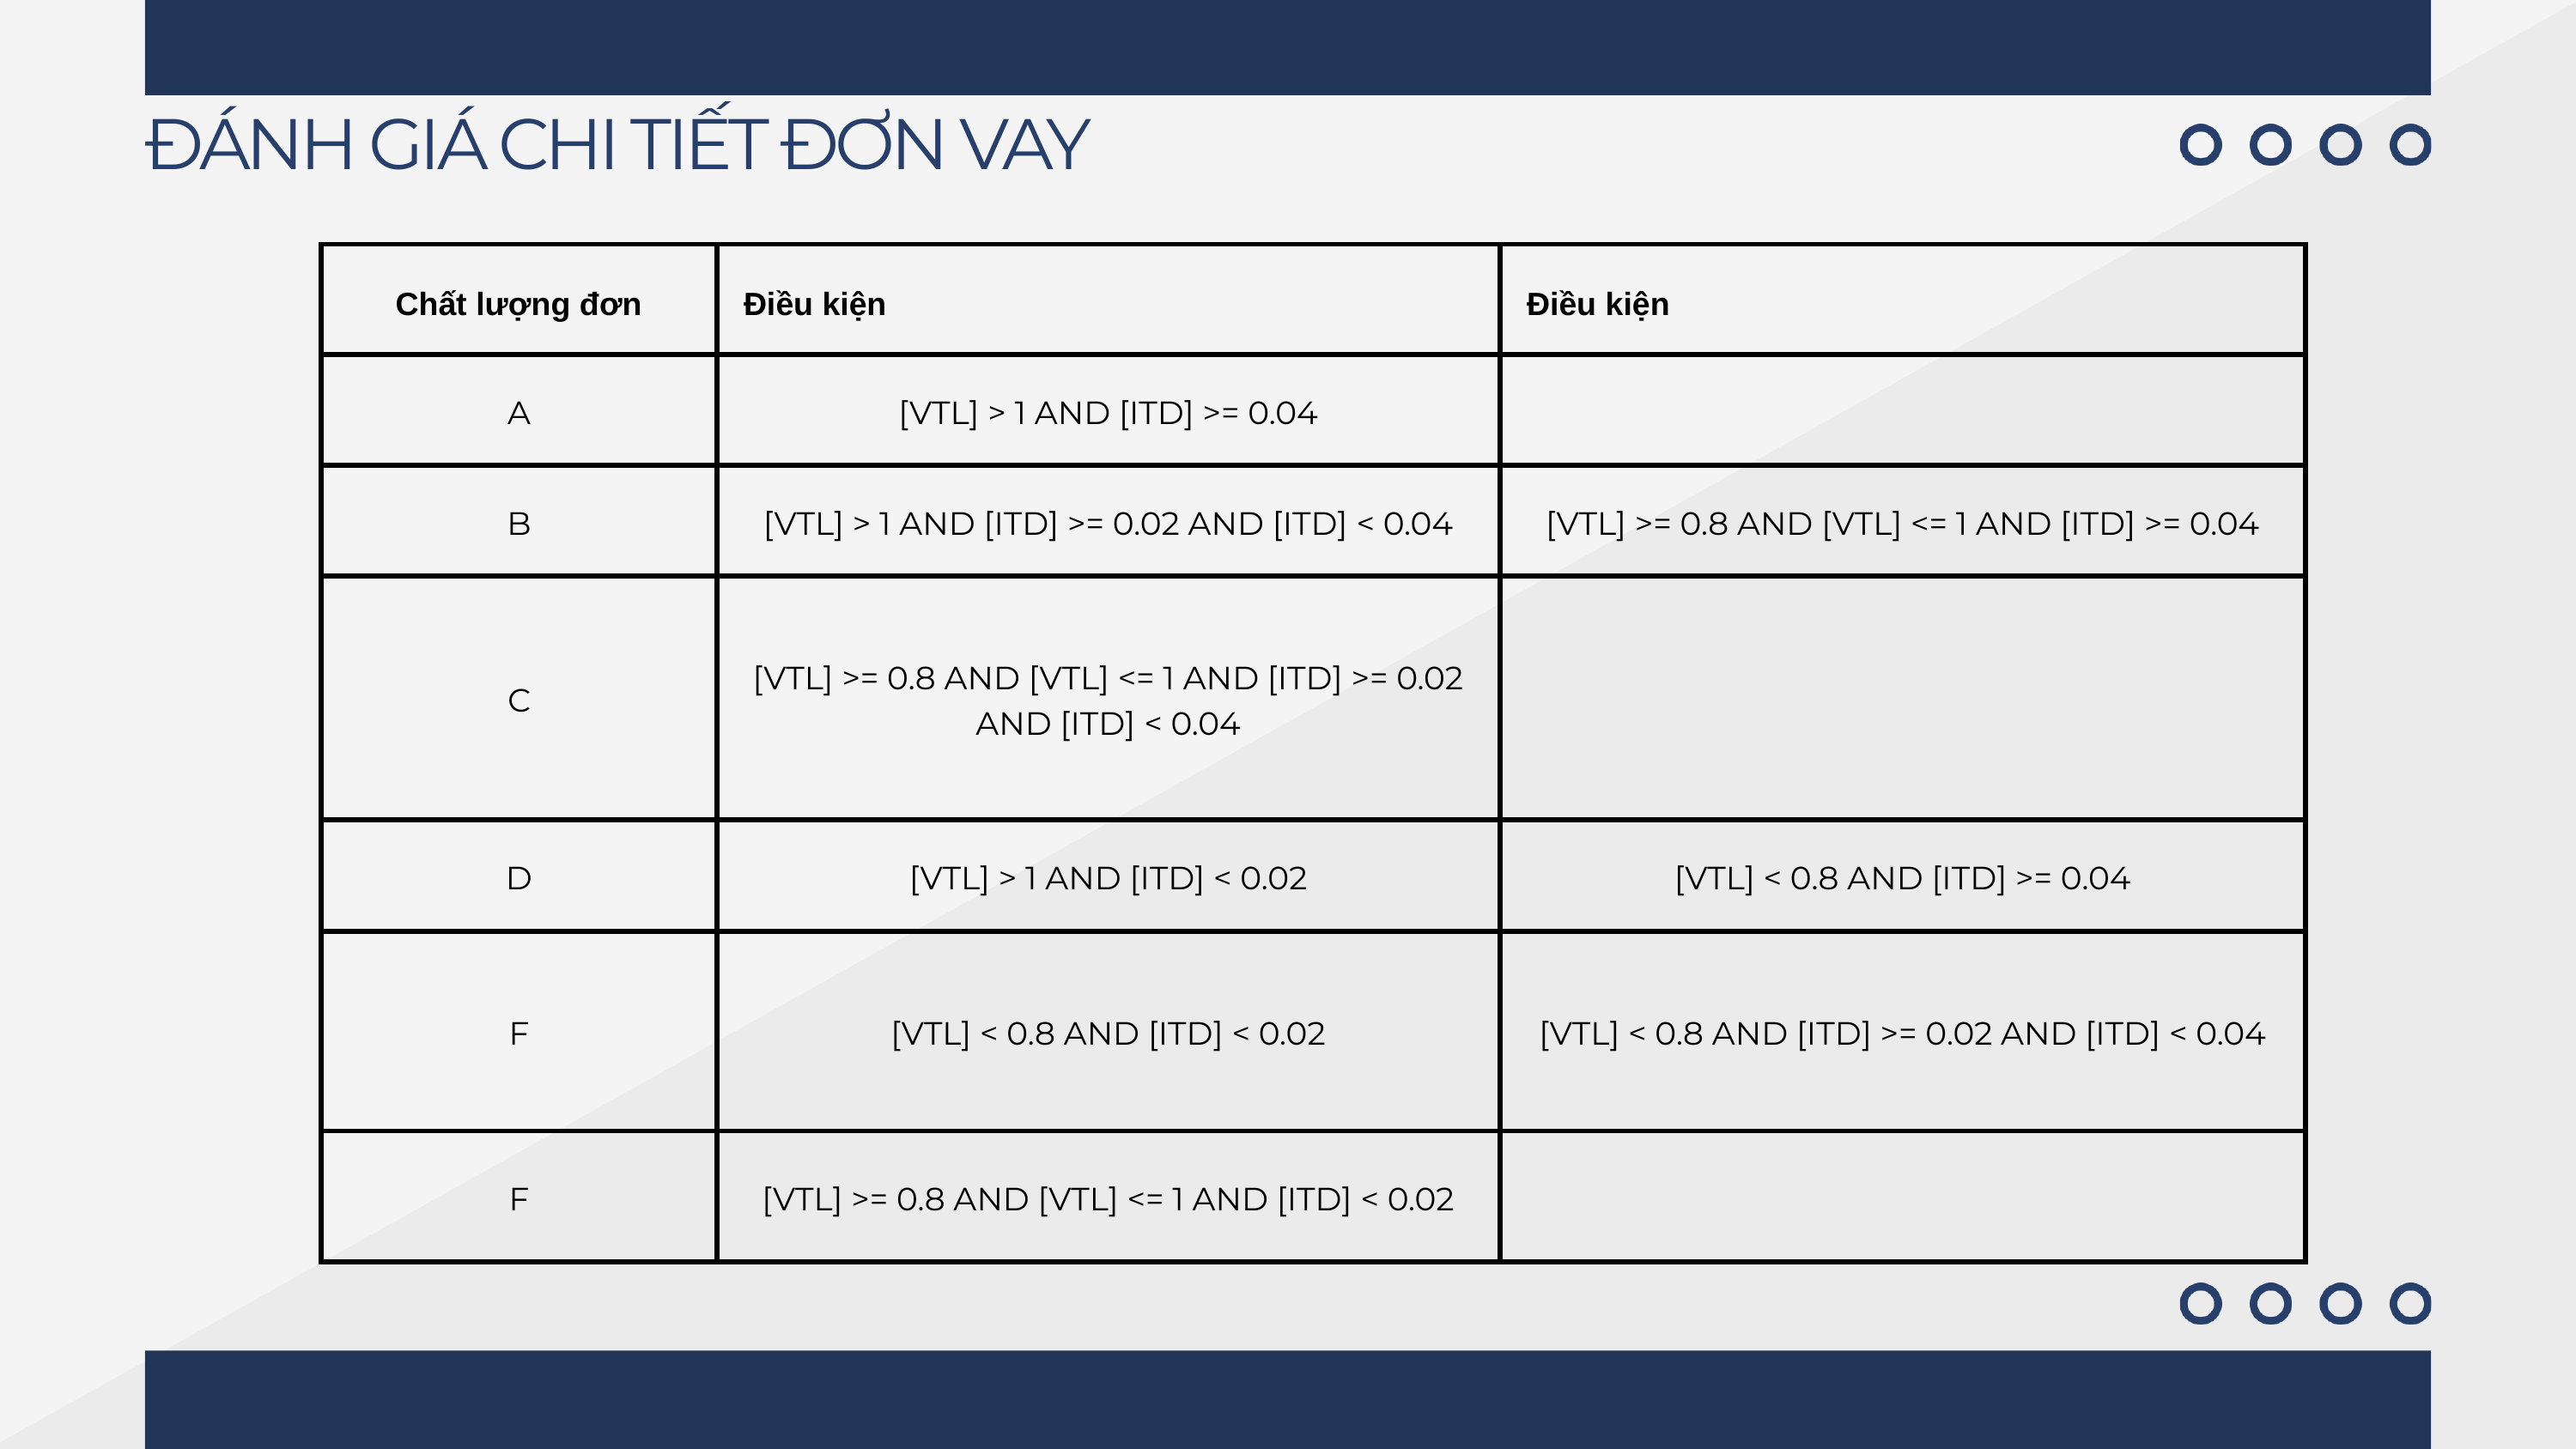

ĐÁNH GIÁ CHI TIẾT ĐƠN VAY

| Chất lượng đơn | Điều kiện | Điều kiện |
| --- | --- | --- |
| A | [VTL] > 1 AND [ITD] >= 0.04 |  |
| B | [VTL] > 1 AND [ITD] >= 0.02 AND [ITD] < 0.04 | [VTL] >= 0.8 AND [VTL] <= 1 AND [ITD] >= 0.04 |
| C | [VTL] >= 0.8 AND [VTL] <= 1 AND [ITD] >= 0.02 AND [ITD] < 0.04 |  |
| D | [VTL] > 1 AND [ITD] < 0.02 | [VTL] < 0.8 AND [ITD] >= 0.04 |
| F | [VTL] < 0.8 AND [ITD] < 0.02 | [VTL] < 0.8 AND [ITD] >= 0.02 AND [ITD] < 0.04 |
| F | [VTL] >= 0.8 AND [VTL] <= 1 AND [ITD] < 0.02 |  |